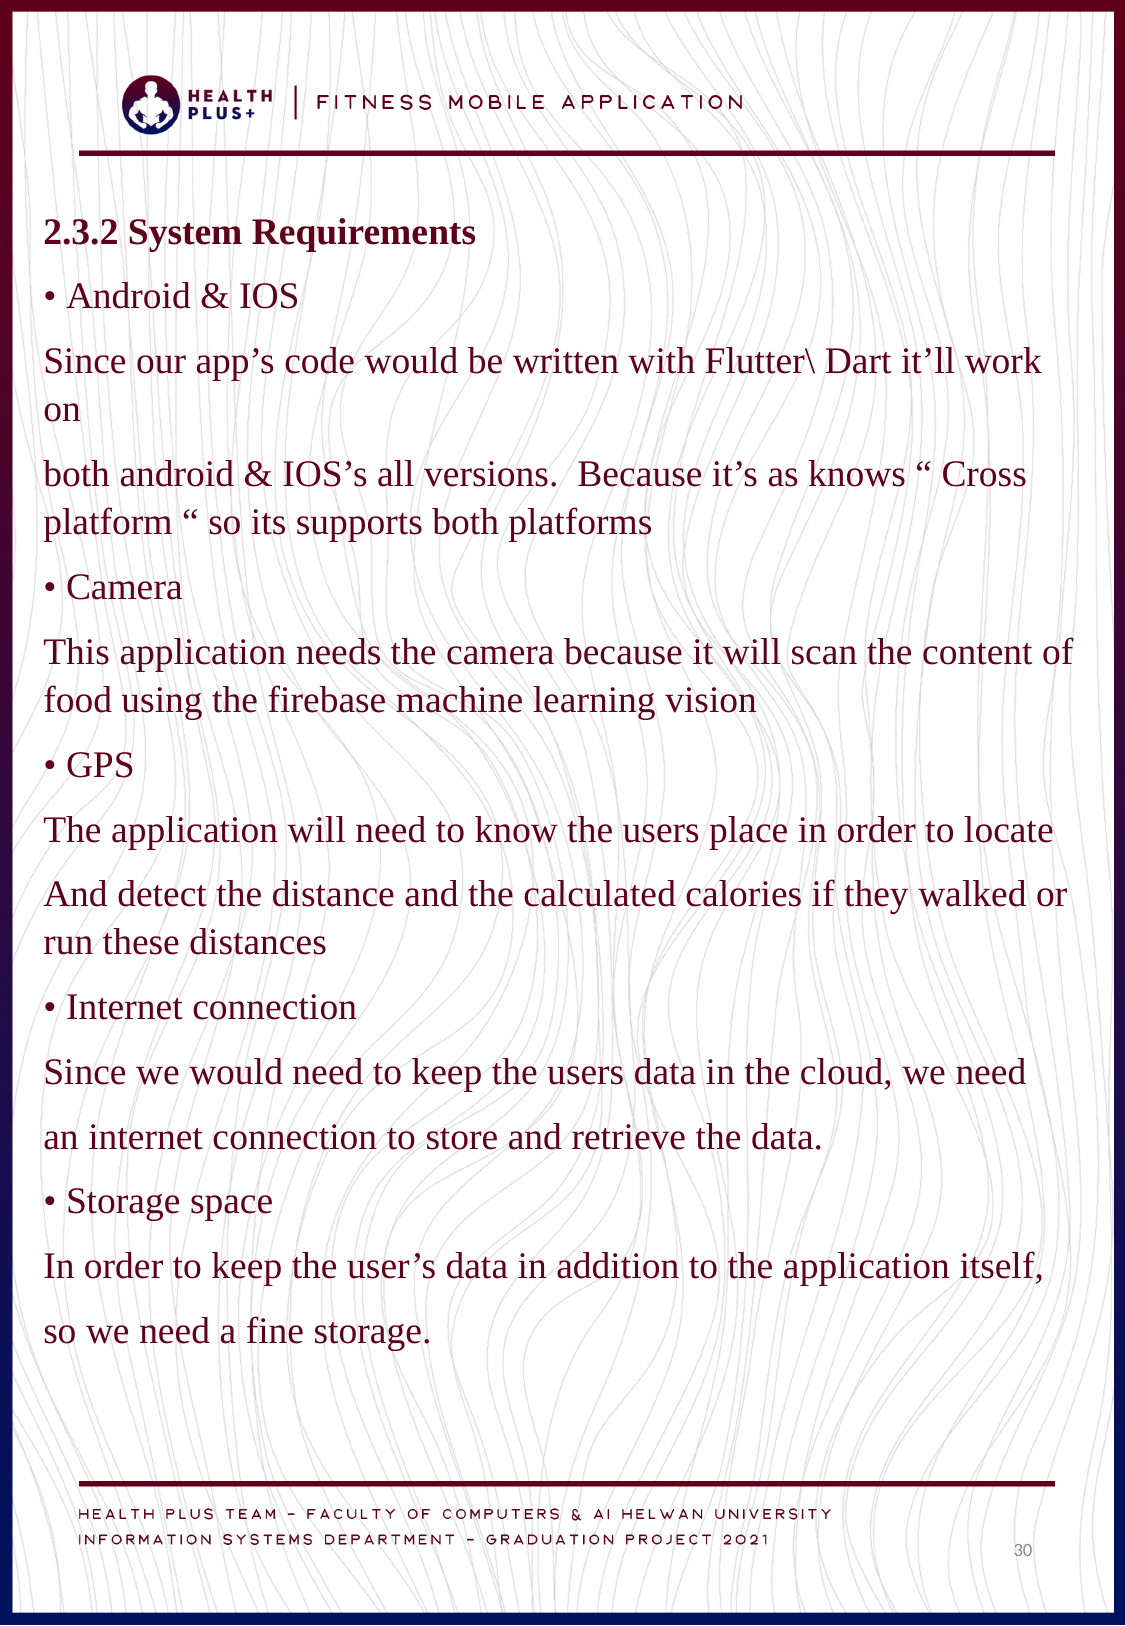

2.3.2 System Requirements
• Android & IOS
Since our app’s code would be written with Flutter\ Dart it’ll work on
both android & IOS’s all versions.  Because it’s as knows “ Cross platform “ so its supports both platforms
• Camera
This application needs the camera because it will scan the content of food using the firebase machine learning vision
• GPS
The application will need to know the users place in order to locate
And detect the distance and the calculated calories if they walked or run these distances
• Internet connection
Since we would need to keep the users data in the cloud, we need
an internet connection to store and retrieve the data.
• Storage space
In order to keep the user’s data in addition to the application itself,
so we need a fine storage.

30